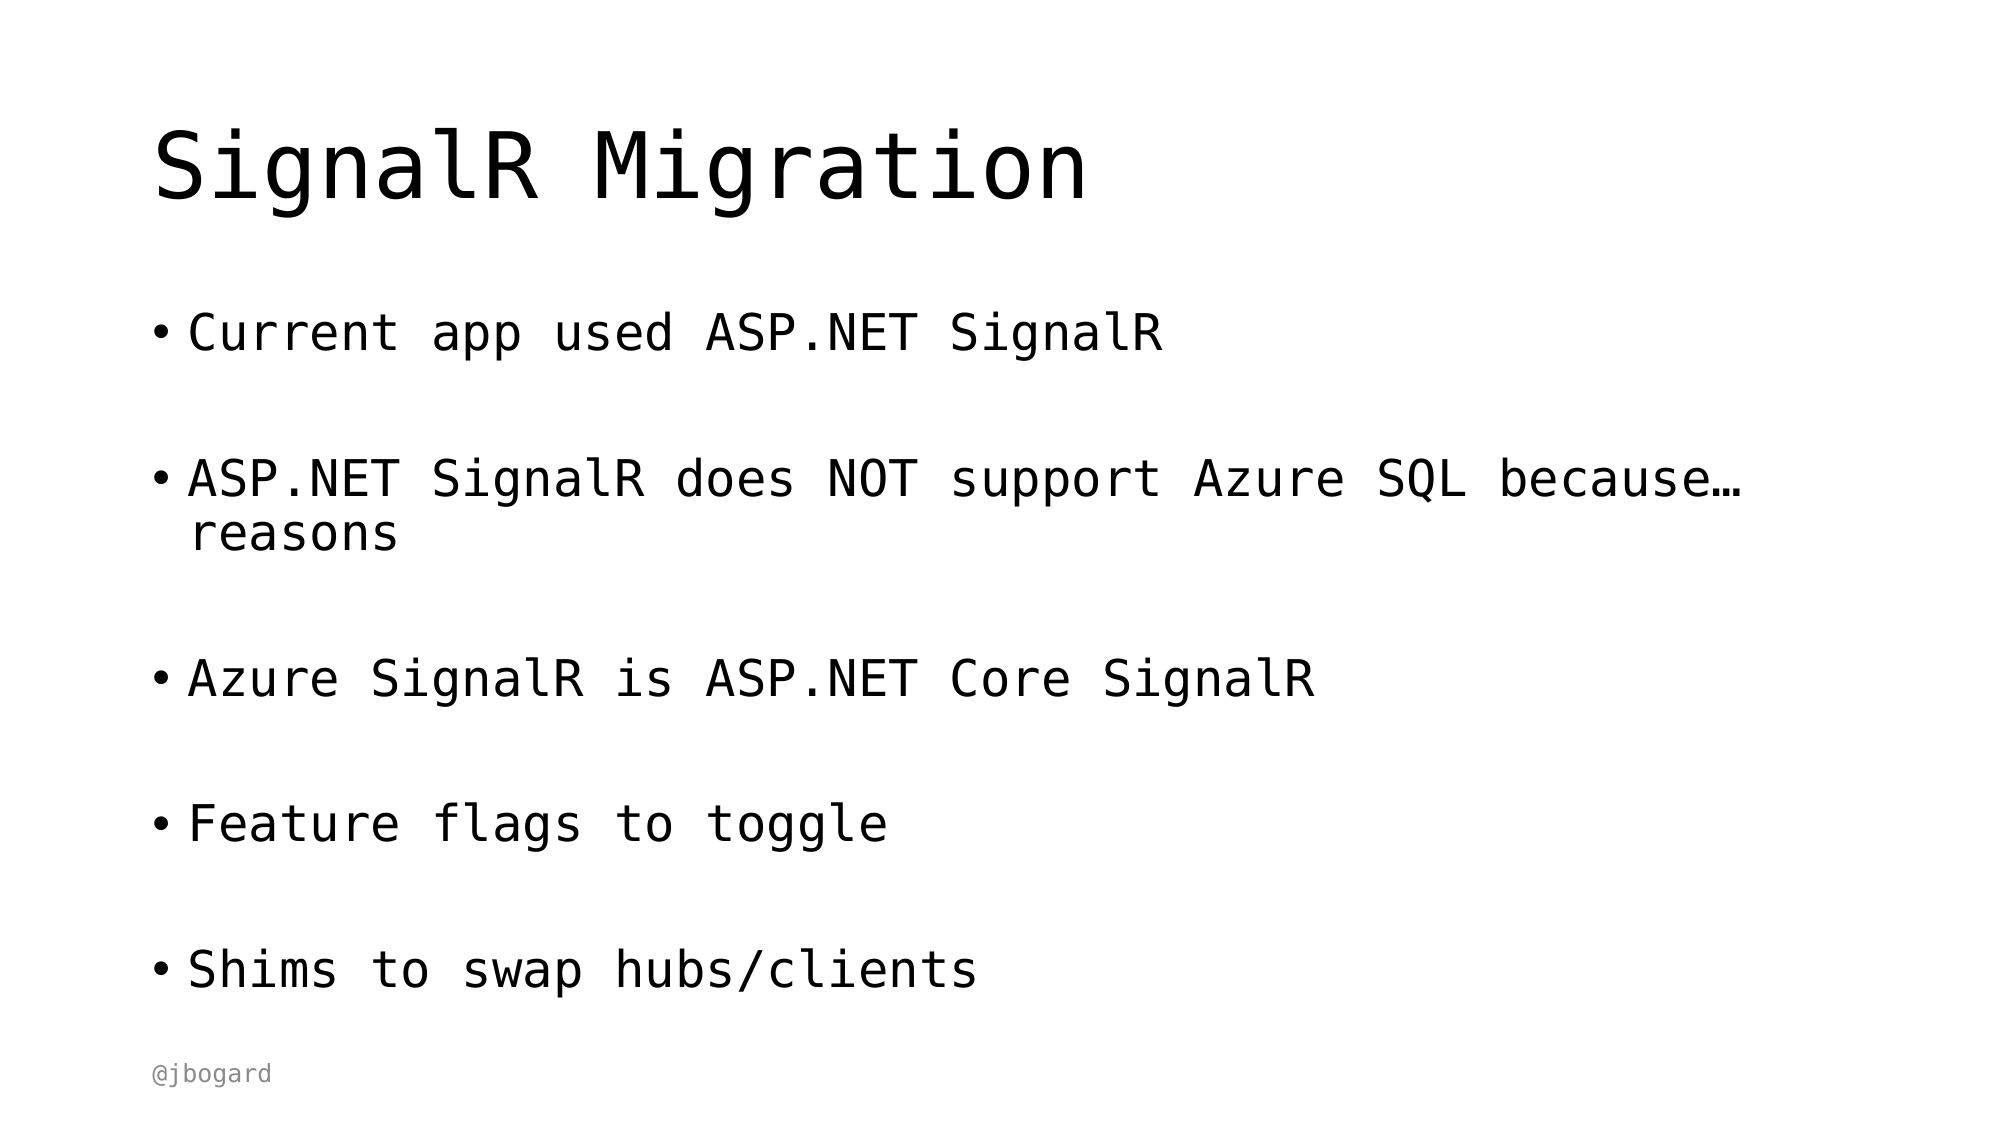

# SignalR Migration
Current app used ASP.NET SignalR

ASP.NET SignalR does NOT support Azure SQL because…reasons

Azure SignalR is ASP.NET Core SignalR

Feature flags to toggle

Shims to swap hubs/clients
@jbogard